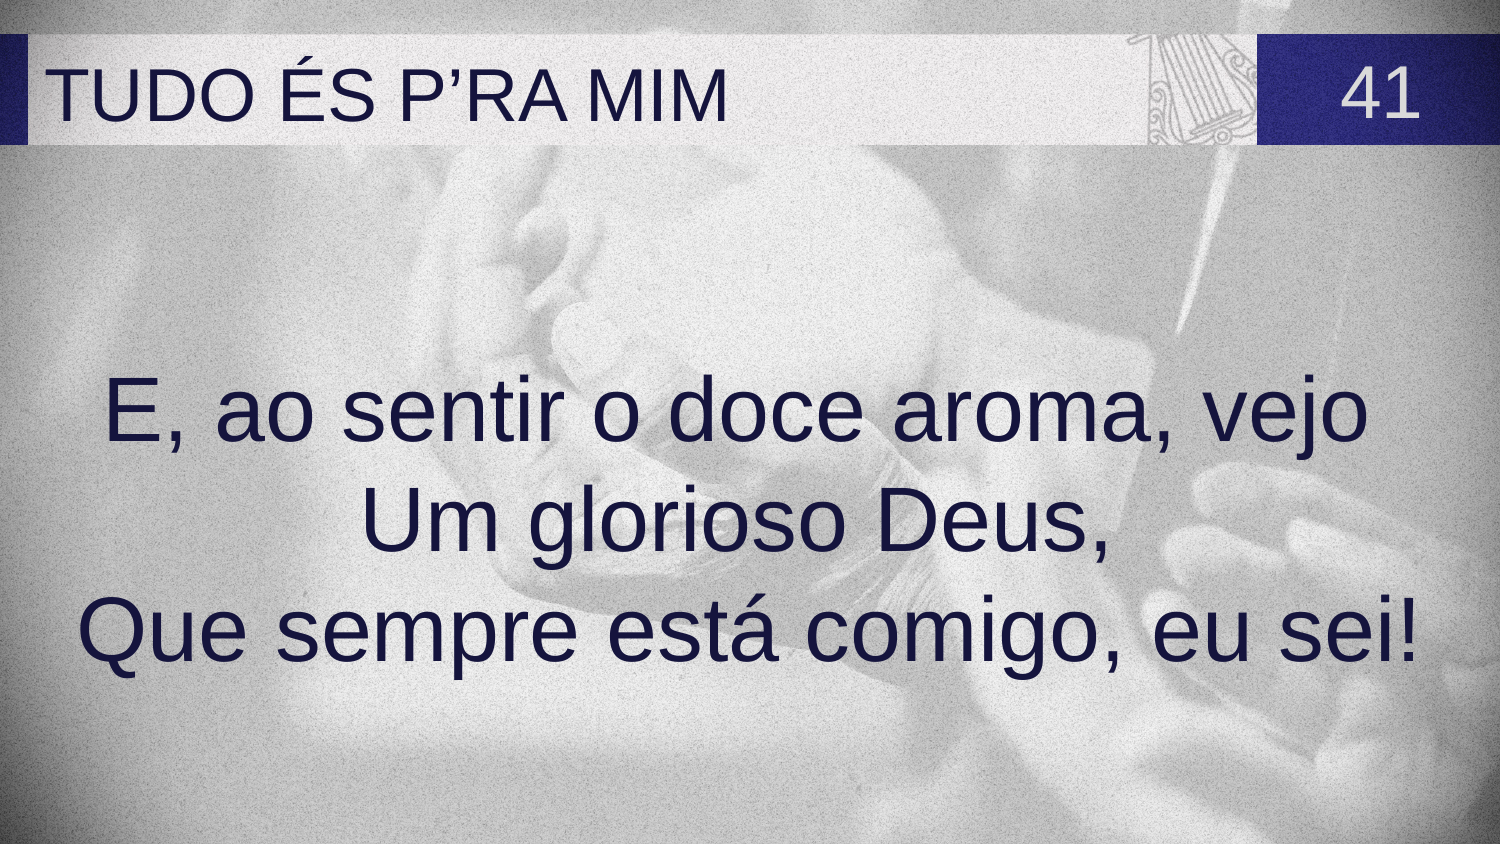

# TUDO ÉS P’RA MIM
41
E, ao sentir o doce aroma, vejo
Um glorioso Deus,
Que sempre está comigo, eu sei!